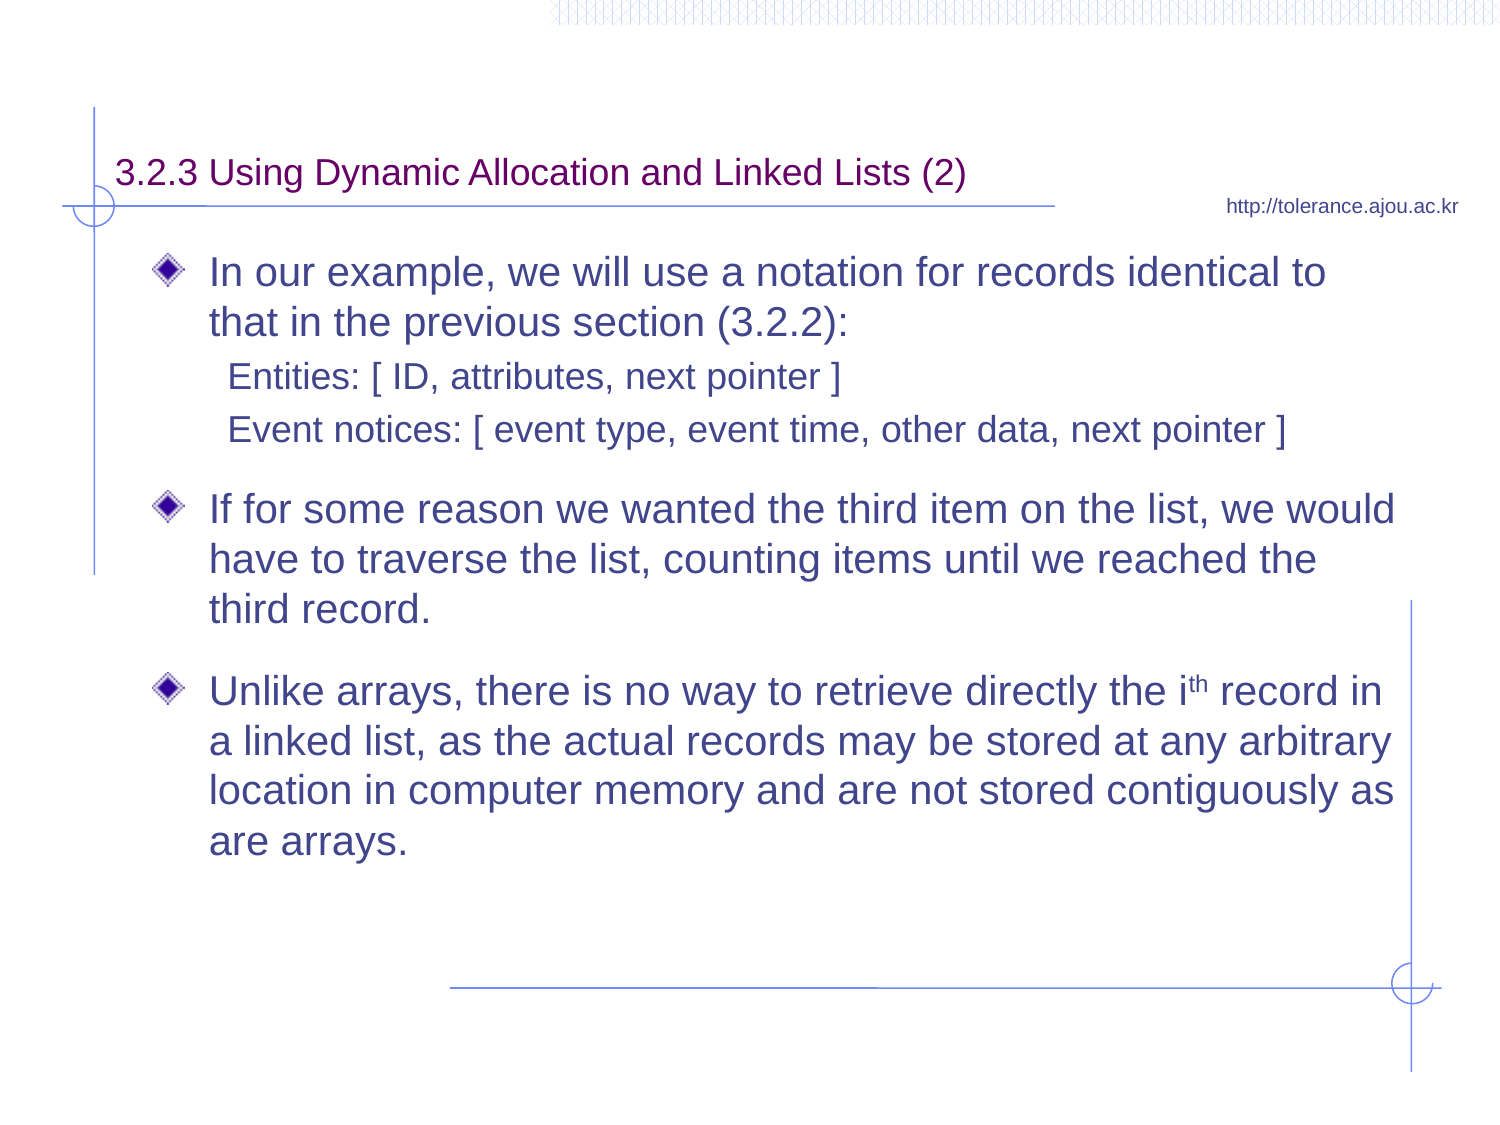

# 3.2.3 Using Dynamic Allocation and Linked Lists (2)
In our example, we will use a notation for records identical to that in the previous section (3.2.2):
Entities: [ ID, attributes, next pointer ]
Event notices: [ event type, event time, other data, next pointer ]

If for some reason we wanted the third item on the list, we would have to traverse the list, counting items until we reached the third record.

Unlike arrays, there is no way to retrieve directly the ith record in a linked list, as the actual records may be stored at any arbitrary location in computer memory and are not stored contiguously as are arrays.